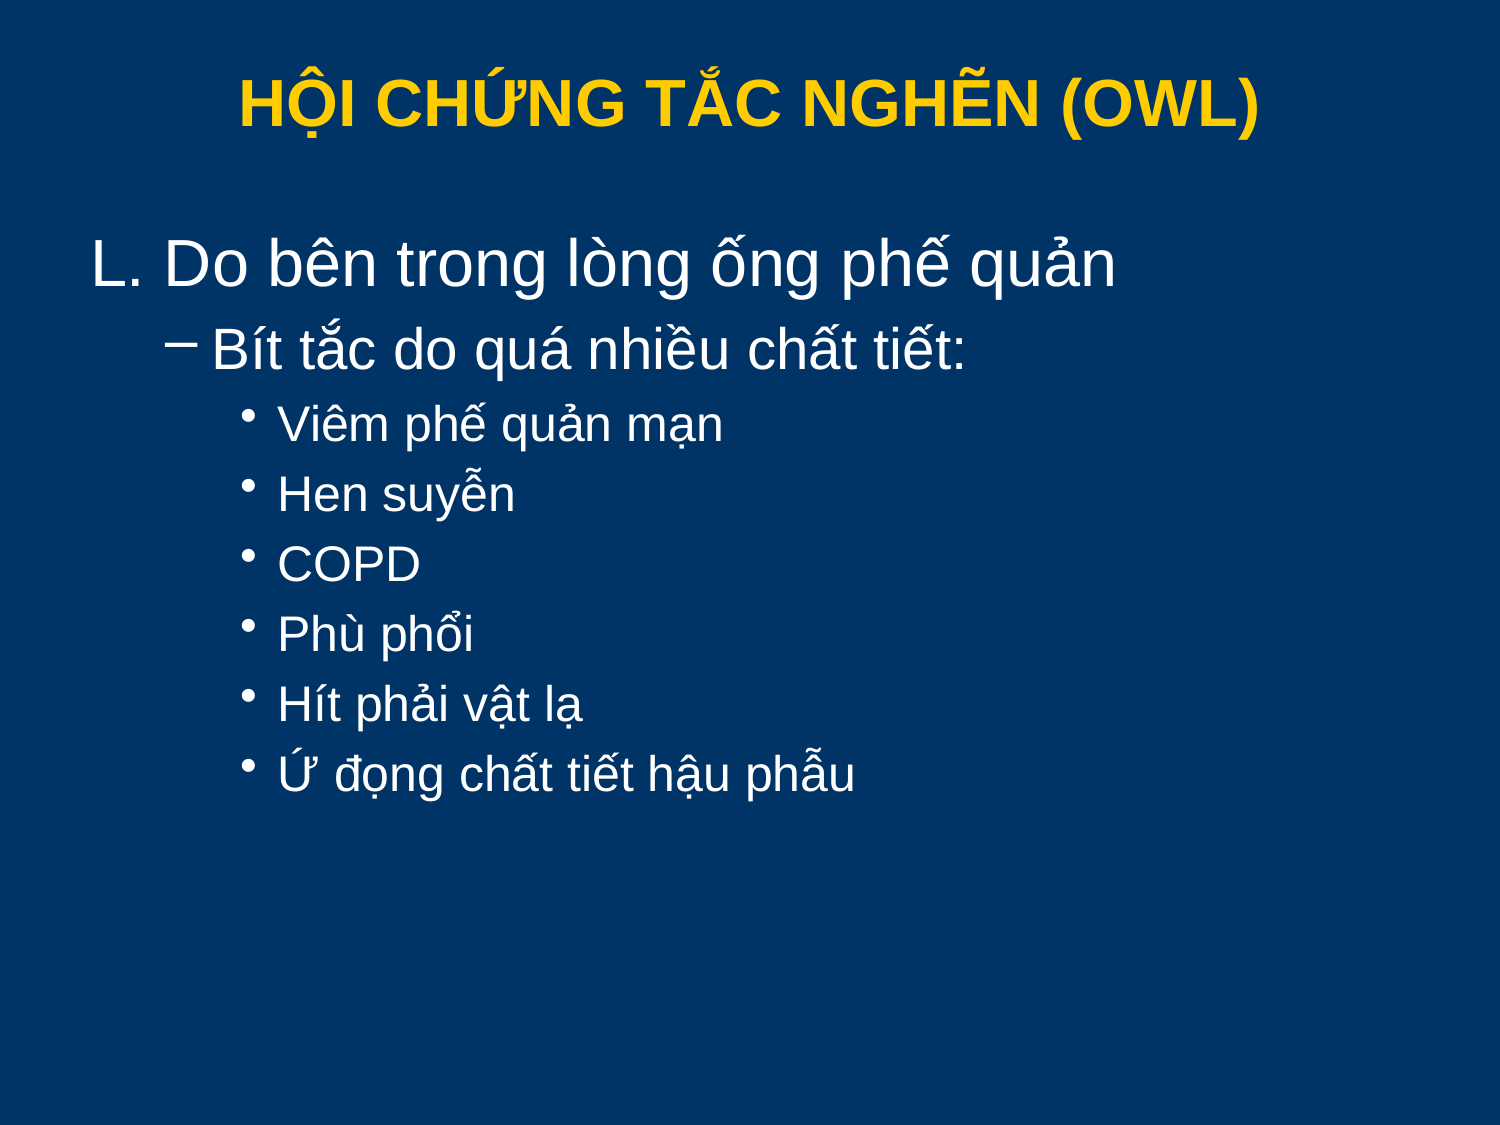

# HỘI CHỨNG TẮC NGHẼN (OWL)
L. Do bên trong lòng ống phế quản
Bít tắc do quá nhiều chất tiết:
Viêm phế quản mạn
Hen suyễn
COPD
Phù phổi
Hít phải vật lạ
Ứ đọng chất tiết hậu phẫu